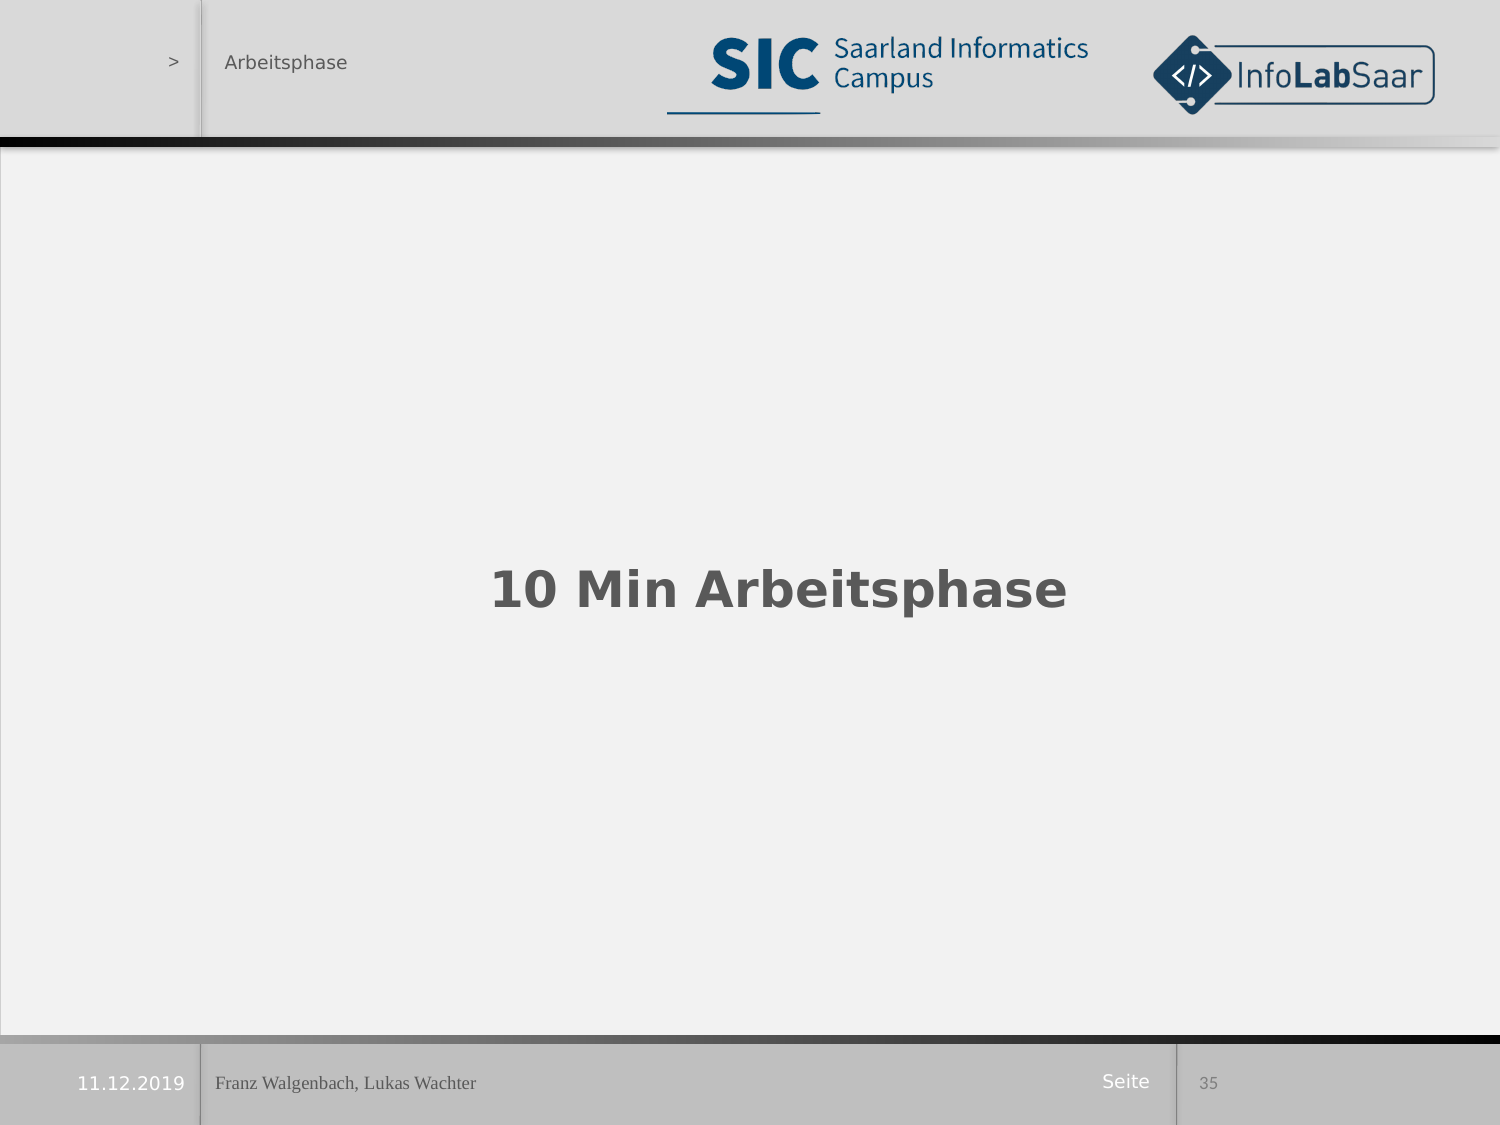

Arbeitsphase
10 Min Arbeitsphase
Franz Walgenbach, Lukas Wachter
35
11.12.2019